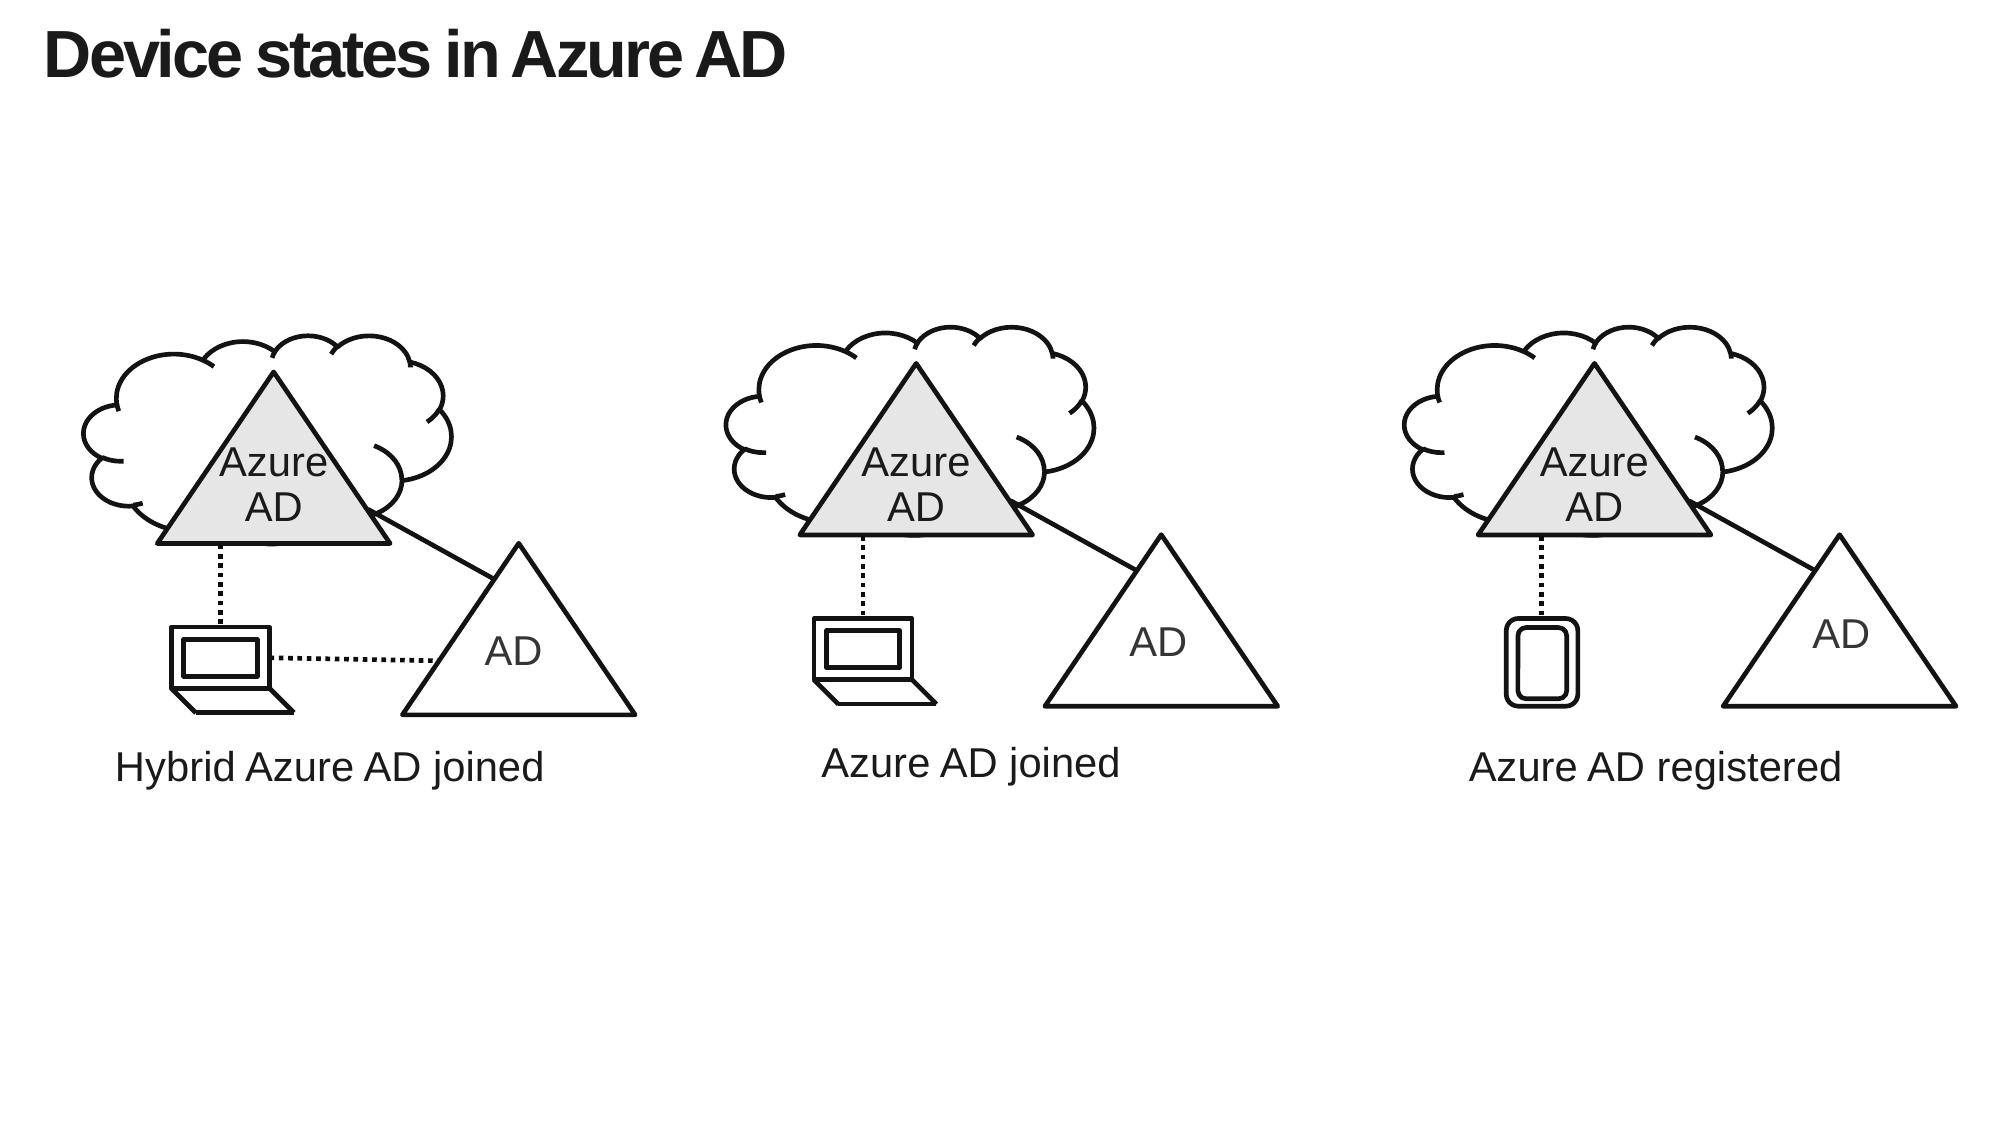

# Device states in Azure AD

Azure
AD

AD

Azure
AD

AD

Azure
AD

AD

Azure AD joined
Azure AD registered
Hybrid Azure AD joined